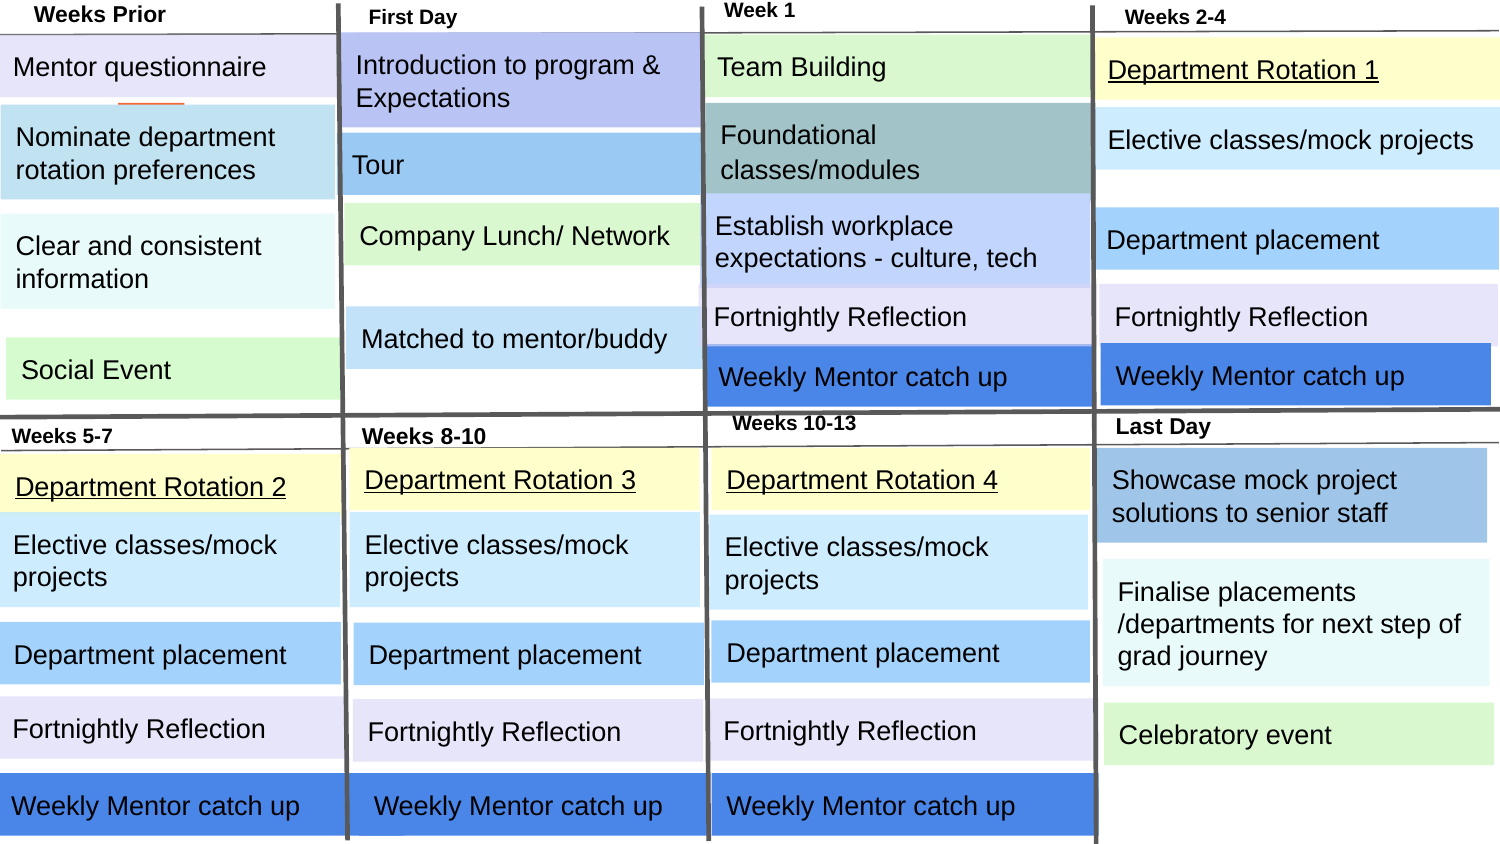

Week 1
Weeks Prior
First Day
Weeks 2-4
Introduction to program & Expectations
Team Building
Mentor questionnaire
Department Rotation 1
Foundational classes/modules
Nominate department rotation preferences
Elective classes/mock projects
Tour
Establish workplace expectations - culture, tech
Company Lunch/ Network
Department placement
Clear and consistent information
Fortnightly Reflection
Fortnightly Reflection
Matched to mentor/buddy
Social Event
Weekly Mentor catch up
Weekly Mentor catch up
Weeks 10-13
Last Day
Weeks 8-10
Weeks 5-7
Department Rotation 3
Department Rotation 4
Showcase mock project solutions to senior staff
Department Rotation 2
Elective classes/mock projects
Elective classes/mock projects
Elective classes/mock projects
Finalise placements /departments for next step of grad journey
Department placement
Department placement
Department placement
Fortnightly Reflection
Fortnightly Reflection
Fortnightly Reflection
Celebratory event
Weekly Mentor catch up
Weekly Mentor catch up
Weekly Mentor catch up